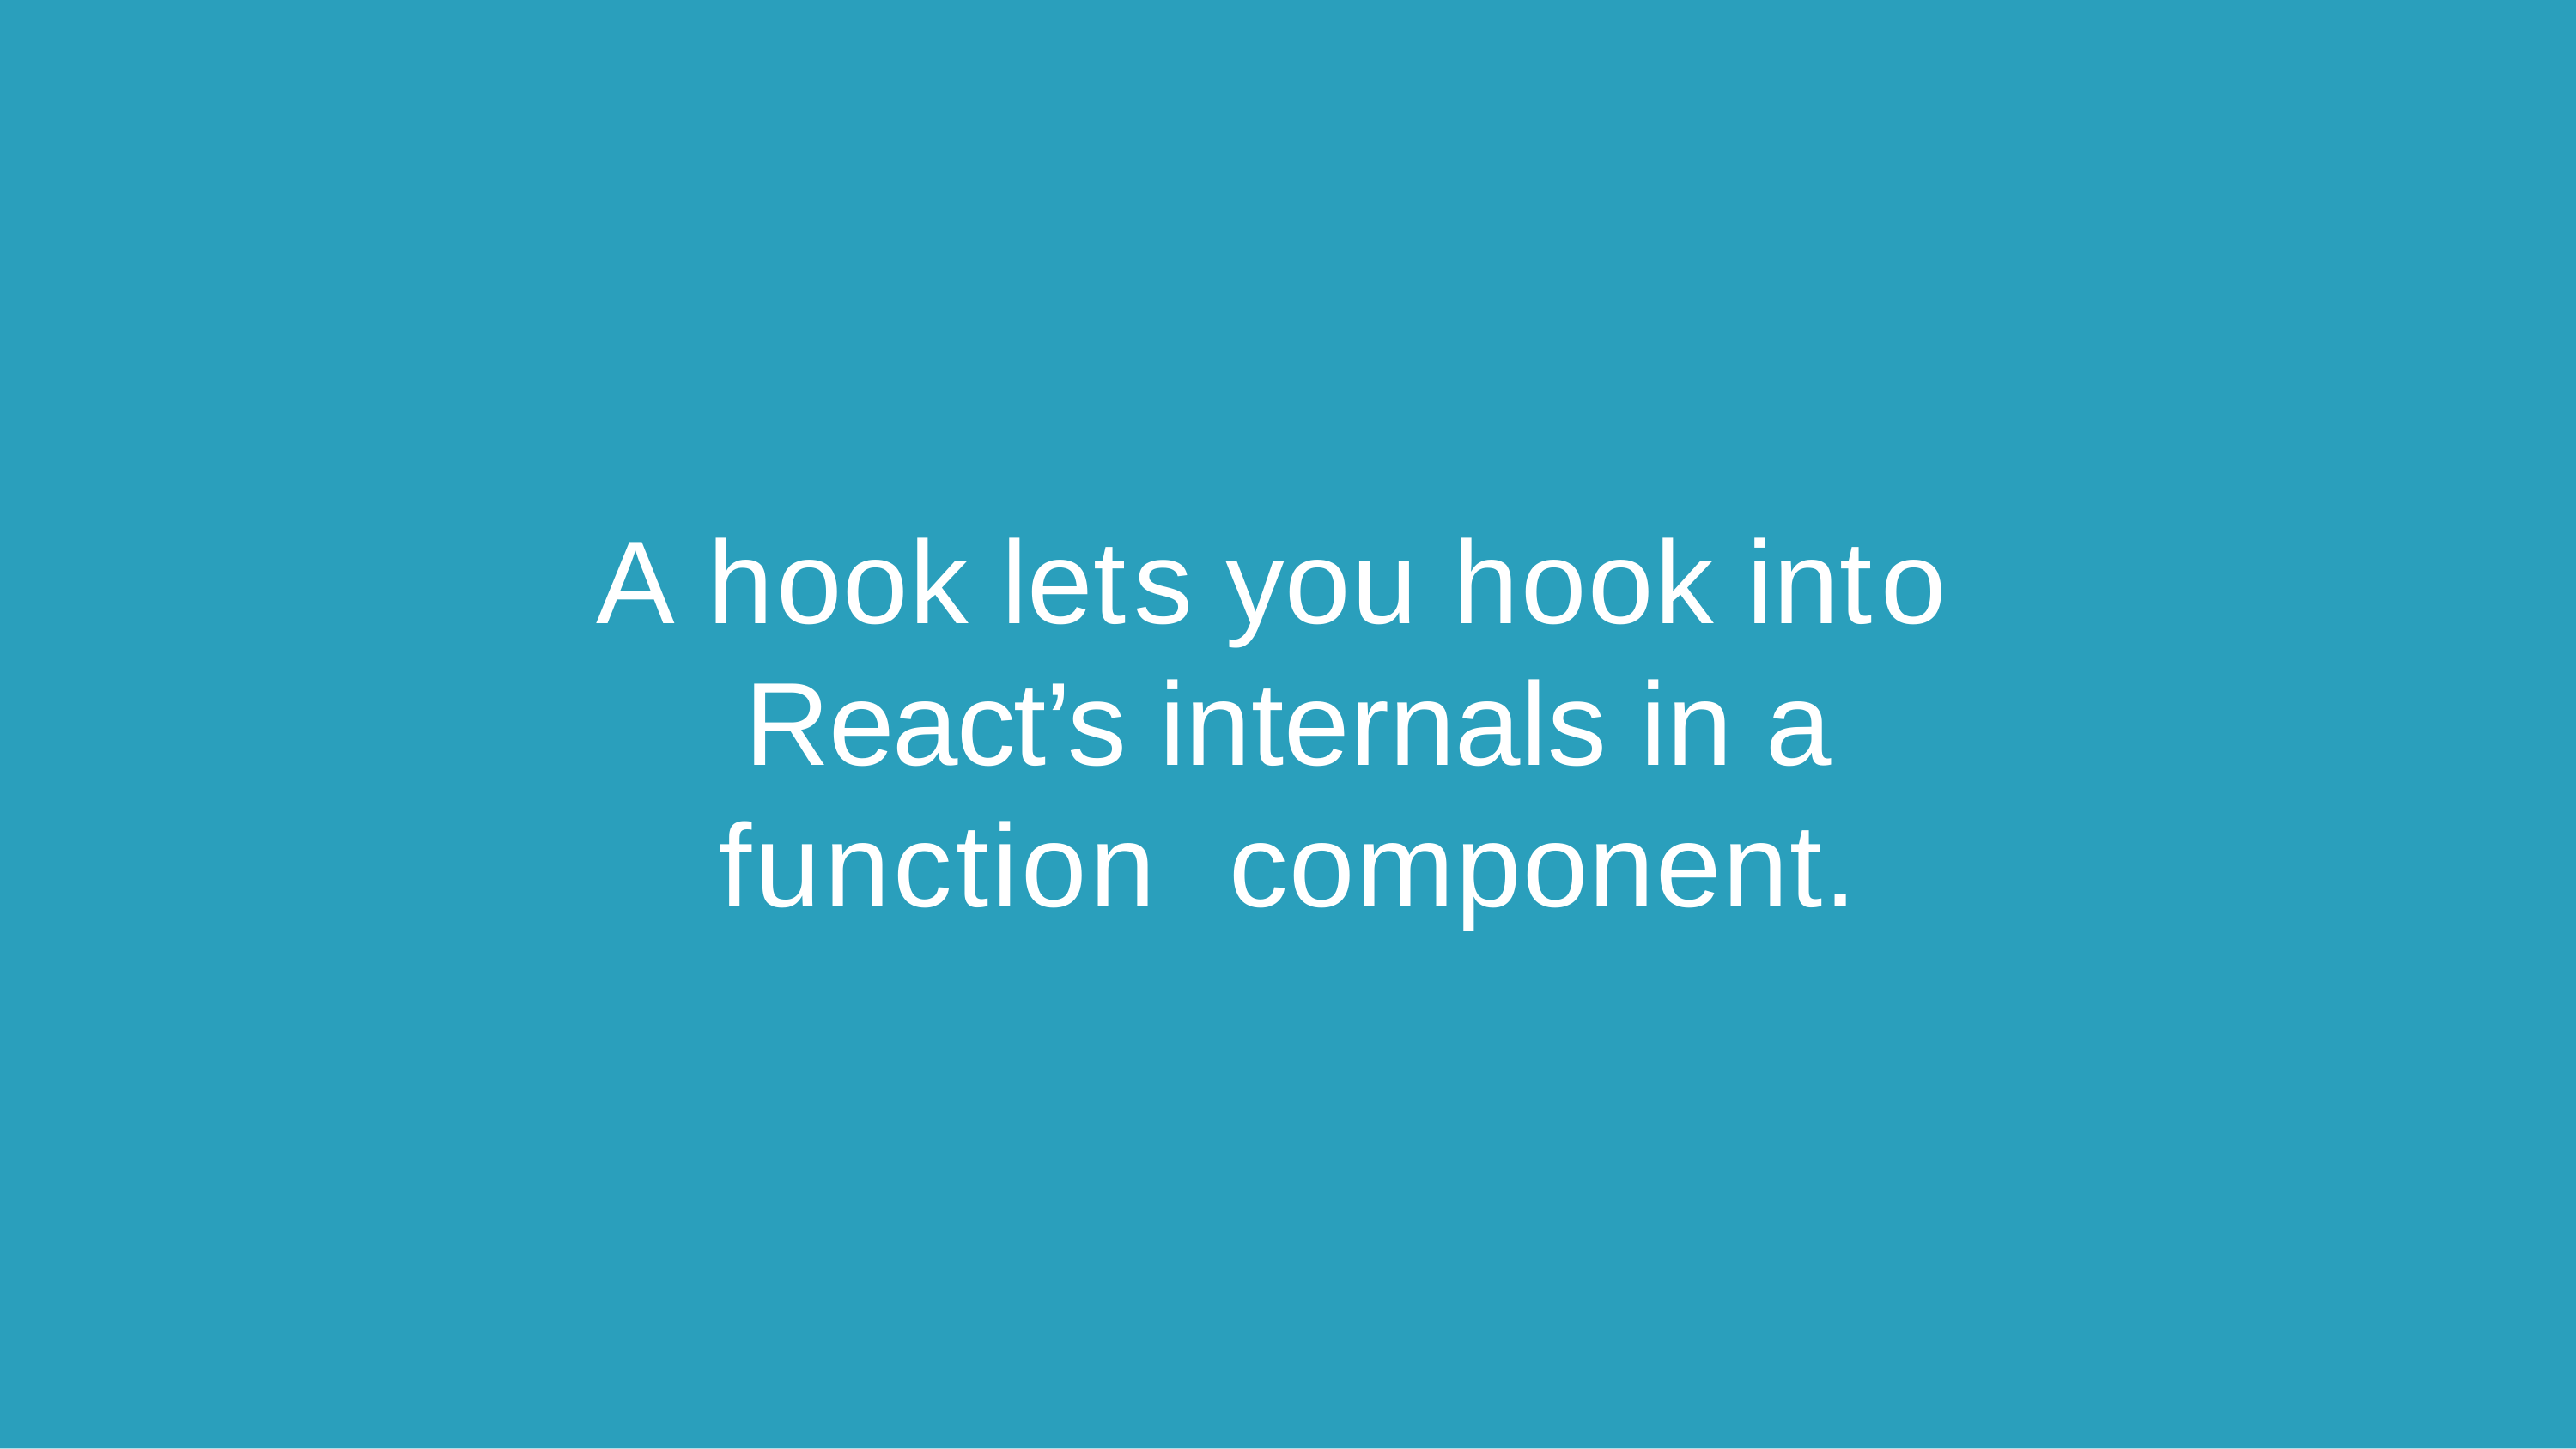

# A hook lets you hook into  React’s internals in a function  component.
8